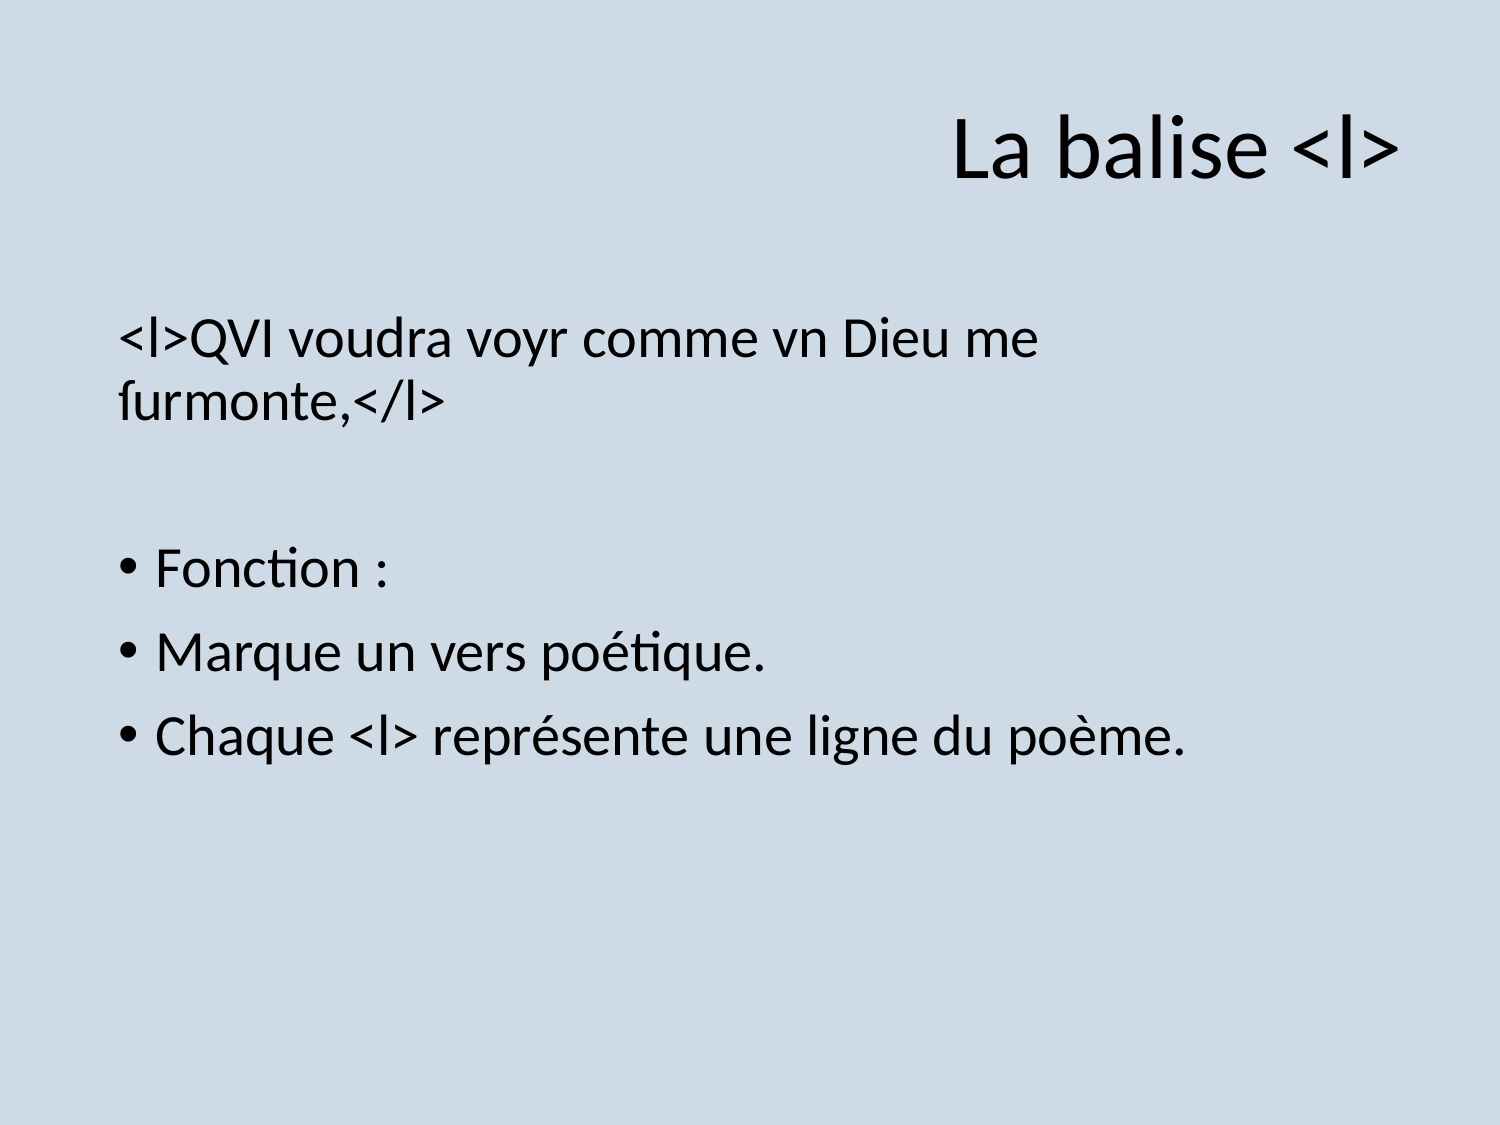

# La balise <l>
<l>QVI voudra voyr comme vn Dieu me ſurmonte,</l>

Fonction :
Marque un vers poétique.
Chaque <l> représente une ligne du poème.